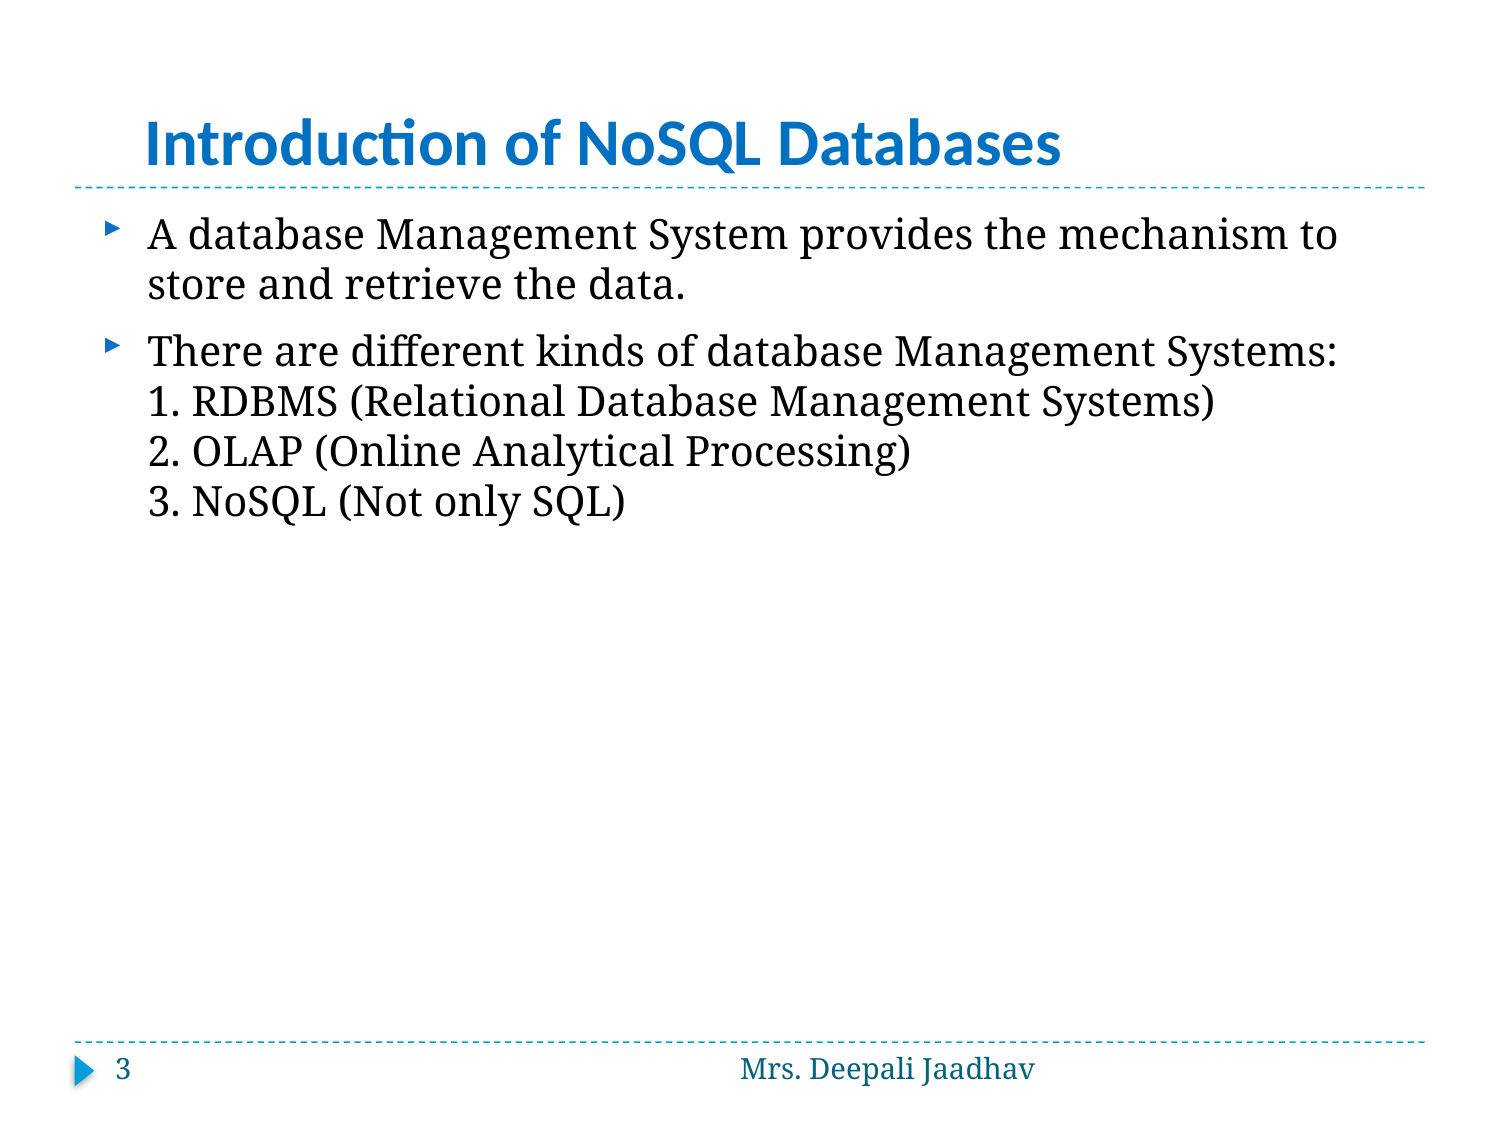

# Introduction of NoSQL Databases
A database Management System provides the mechanism to store and retrieve the data.
There are different kinds of database Management Systems:
1. RDBMS (Relational Database Management Systems)
2. OLAP (Online Analytical Processing)
3. NoSQL (Not only SQL)

3
Mrs. Deepali Jaadhav